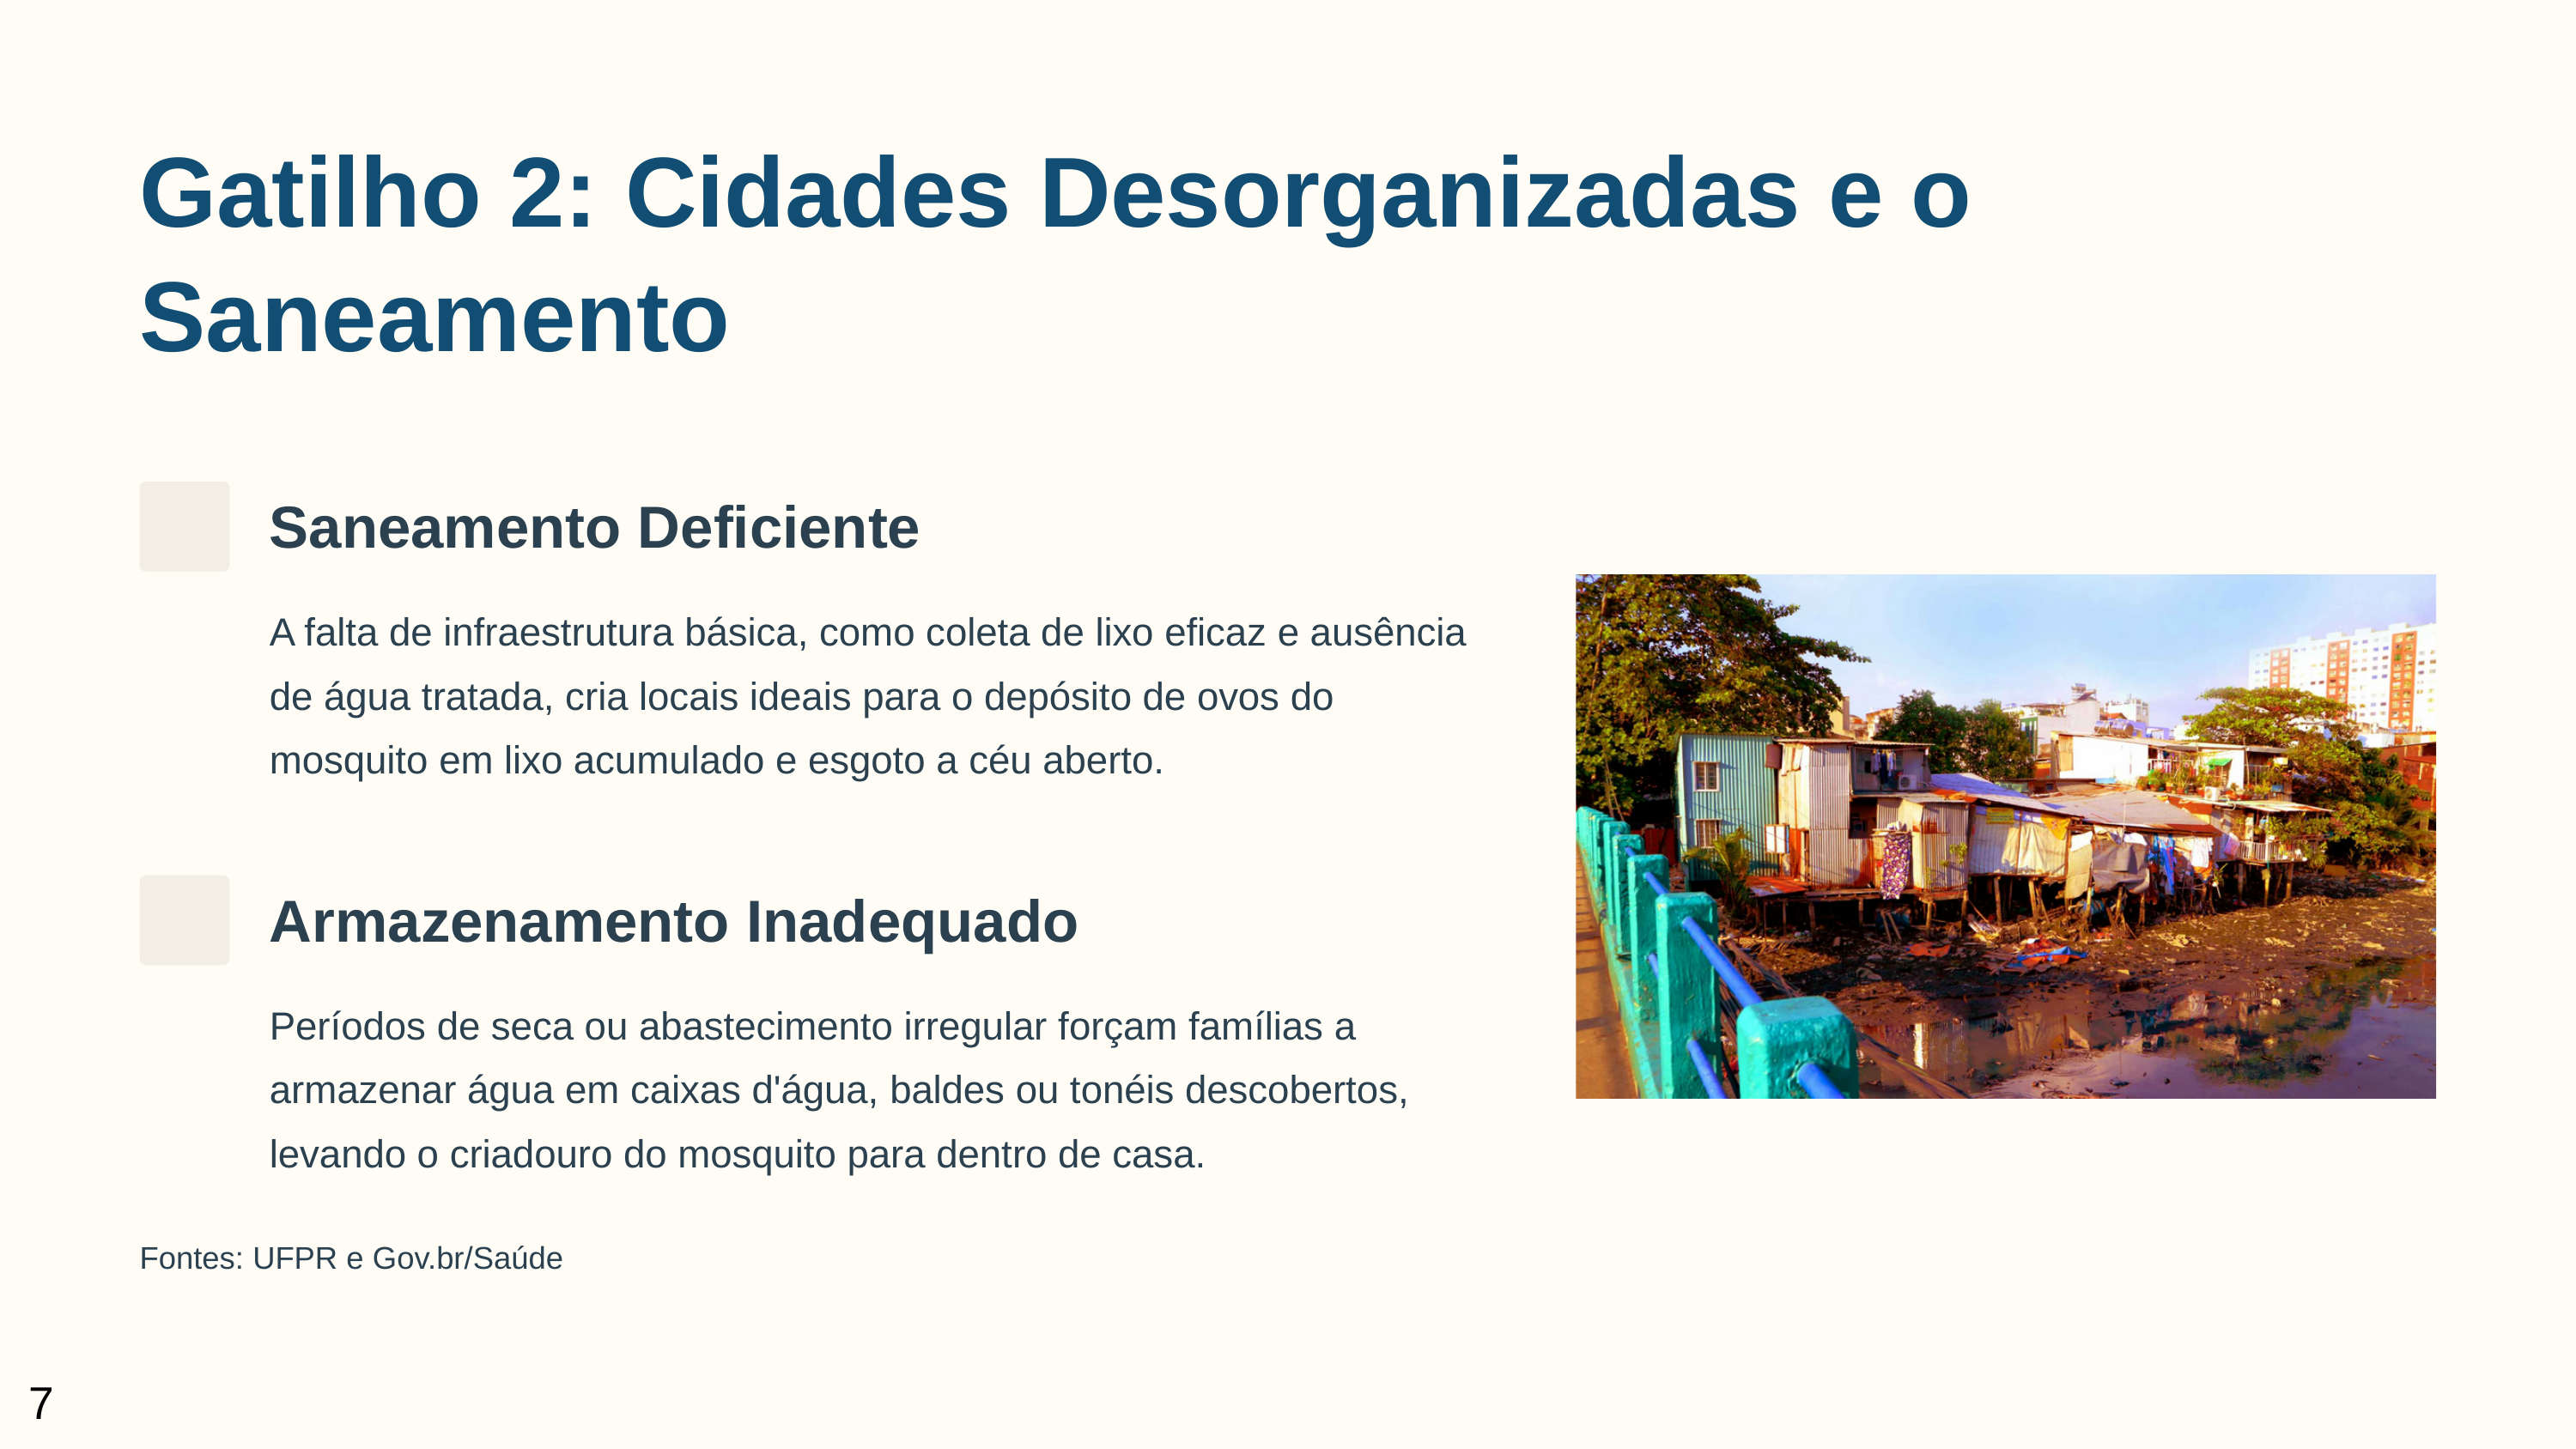

Gatilho 2: Cidades Desorganizadas e o Saneamento

Saneamento Deficiente

A falta de infraestrutura básica, como coleta de lixo eficaz e ausência de água tratada, cria locais ideais para o depósito de ovos do mosquito em lixo acumulado e esgoto a céu aberto.

Armazenamento Inadequado
Períodos de seca ou abastecimento irregular forçam famílias a armazenar água em caixas d'água, baldes ou tonéis descobertos, levando o criadouro do mosquito para dentro de casa.
Fontes: UFPR e Gov.br/Saúde
7